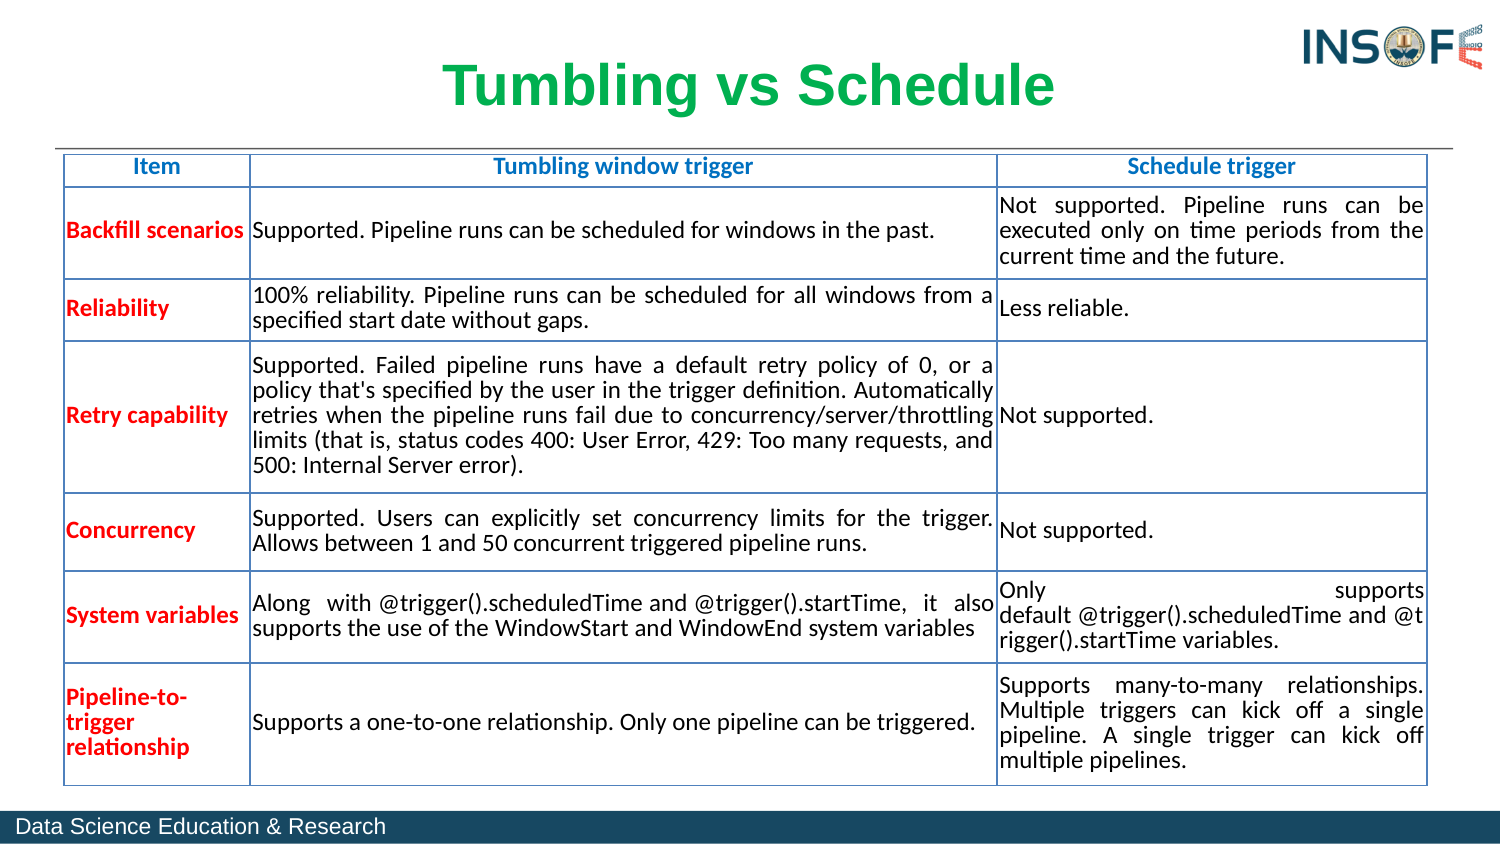

# Tumbling vs Schedule
| Item | Tumbling window trigger | Schedule trigger |
| --- | --- | --- |
| Backfill scenarios | Supported. Pipeline runs can be scheduled for windows in the past. | Not supported. Pipeline runs can be executed only on time periods from the current time and the future. |
| Reliability | 100% reliability. Pipeline runs can be scheduled for all windows from a specified start date without gaps. | Less reliable. |
| Retry capability | Supported. Failed pipeline runs have a default retry policy of 0, or a policy that's specified by the user in the trigger definition. Automatically retries when the pipeline runs fail due to concurrency/server/throttling limits (that is, status codes 400: User Error, 429: Too many requests, and 500: Internal Server error). | Not supported. |
| Concurrency | Supported. Users can explicitly set concurrency limits for the trigger. Allows between 1 and 50 concurrent triggered pipeline runs. | Not supported. |
| System variables | Along with @trigger().scheduledTime and @trigger().startTime, it also supports the use of the WindowStart and WindowEnd system variables | Only supports default @trigger().scheduledTime and @trigger().startTime variables. |
| Pipeline-to-trigger relationship | Supports a one-to-one relationship. Only one pipeline can be triggered. | Supports many-to-many relationships. Multiple triggers can kick off a single pipeline. A single trigger can kick off multiple pipelines. |
Data Science Education & Research
67